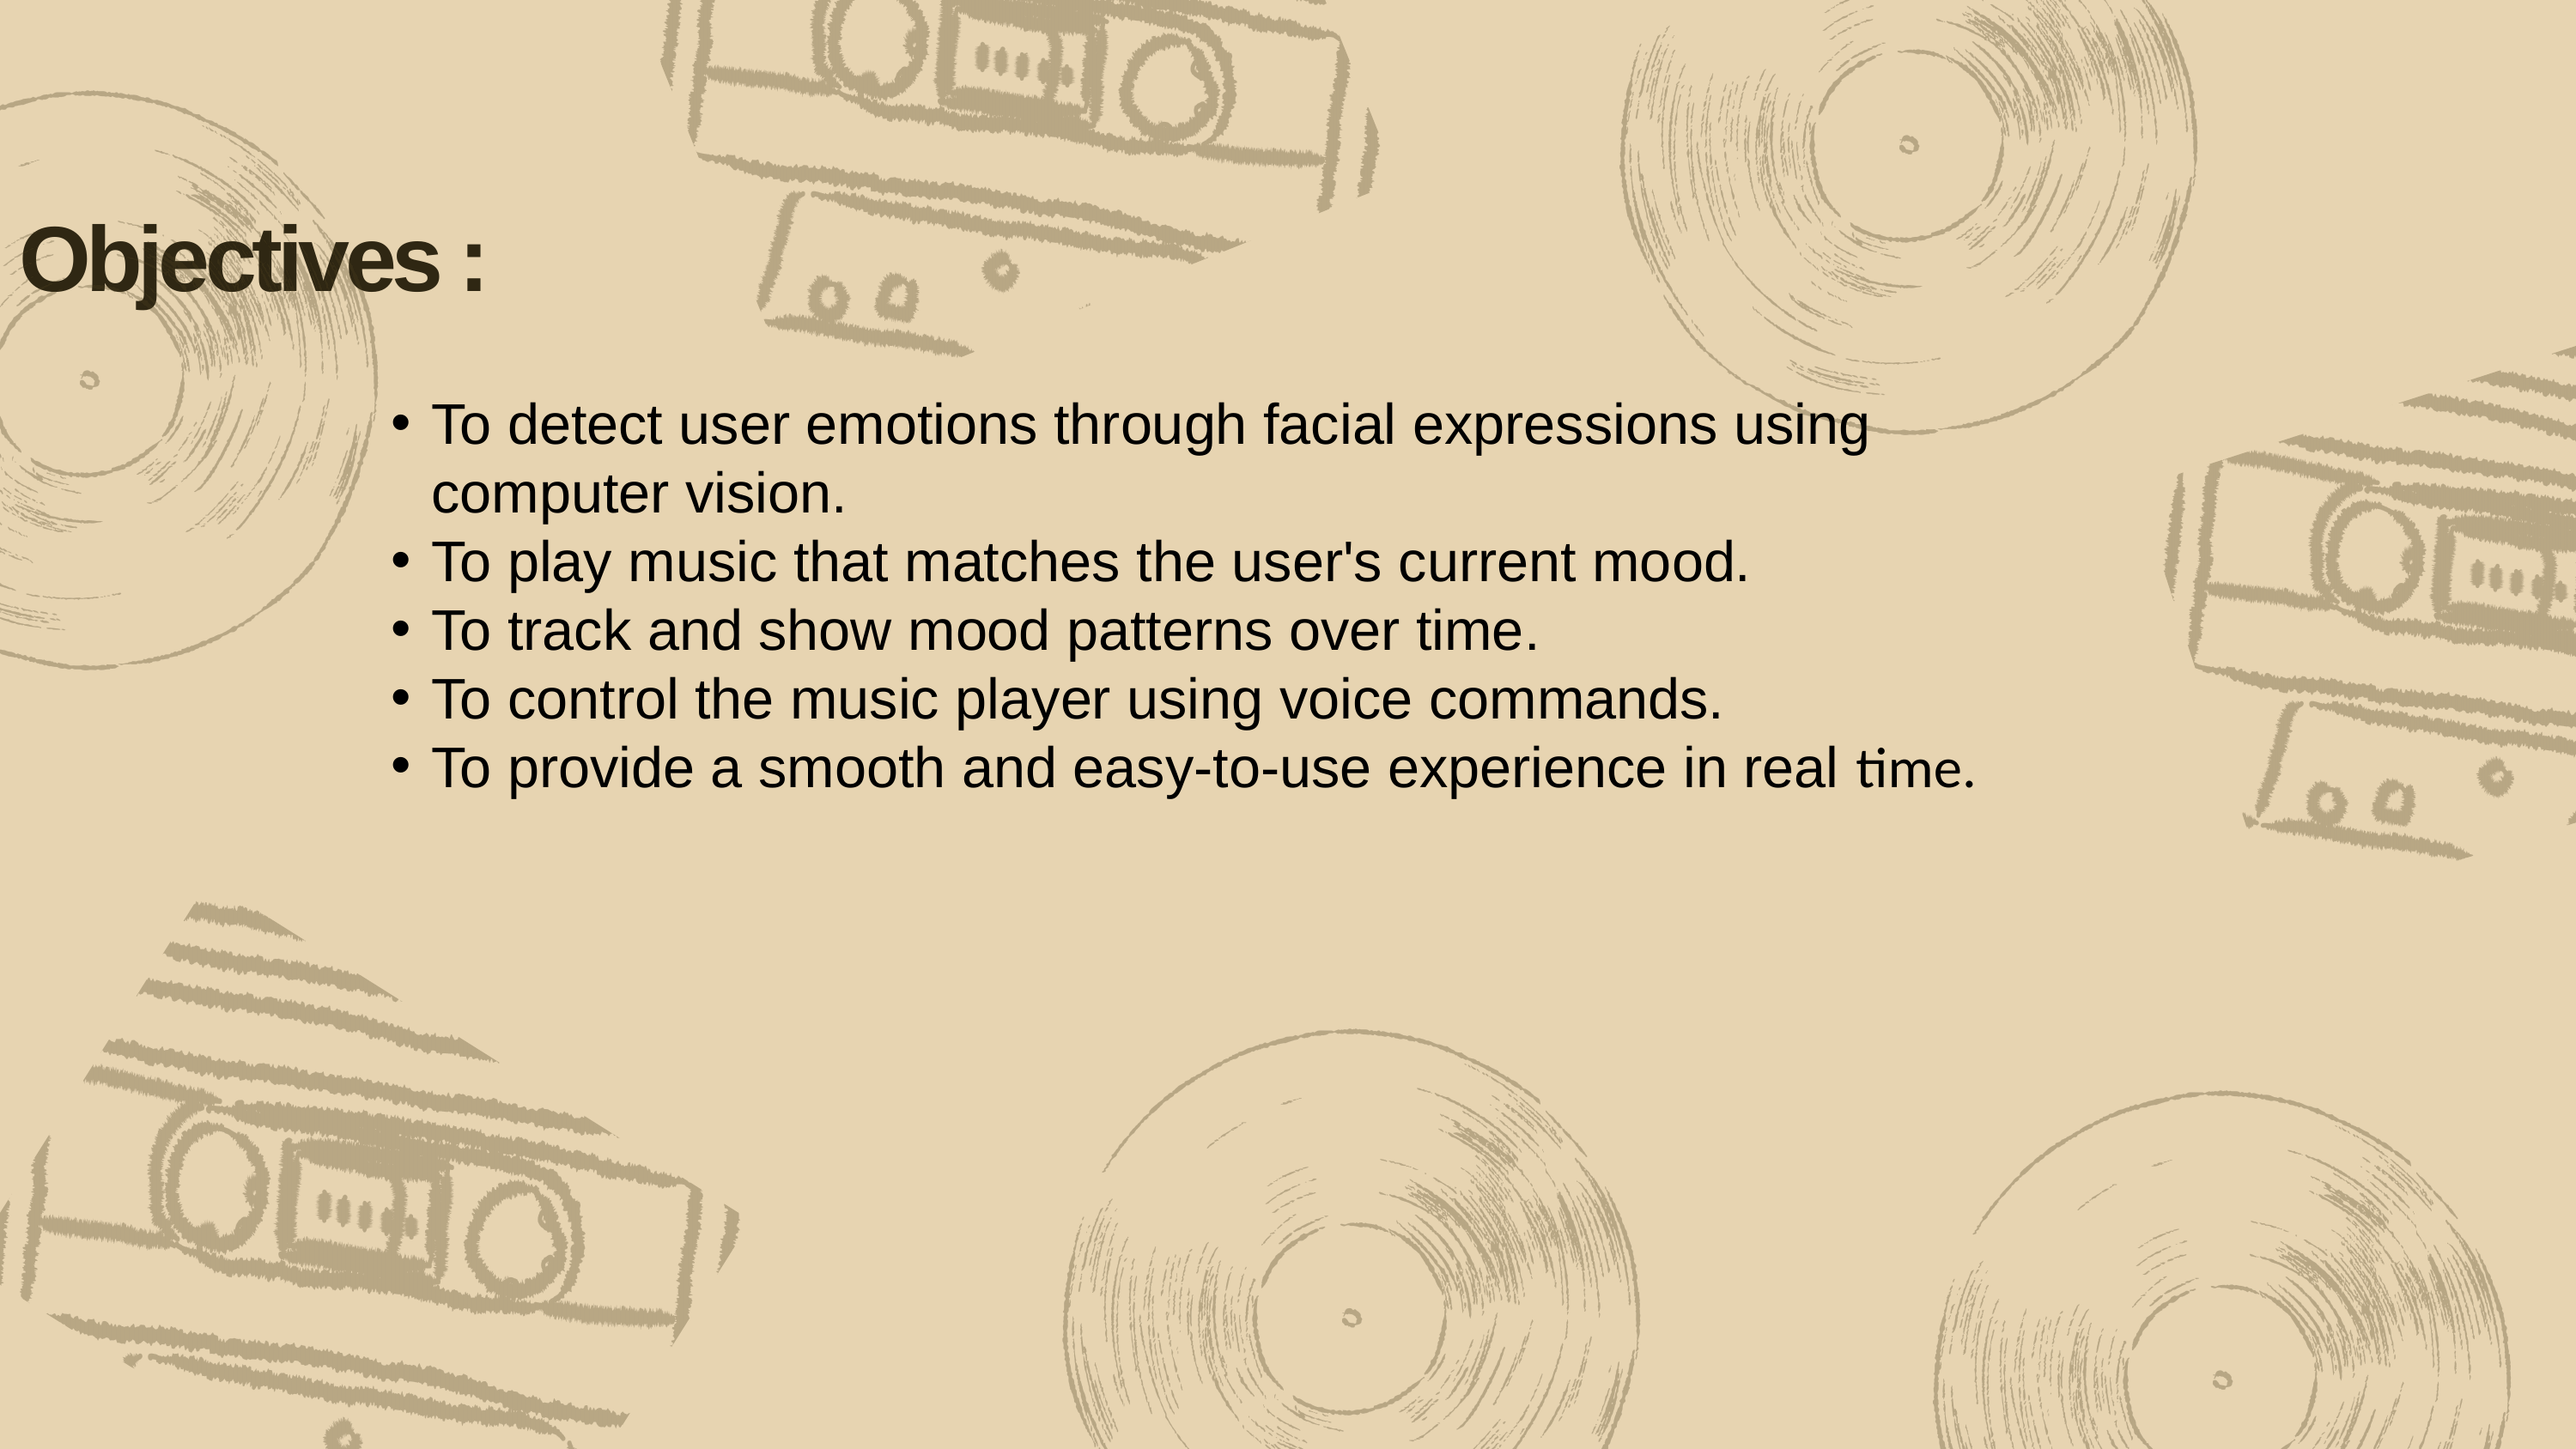

Objectives :

To detect user emotions through facial expressions using   computer vision.
To play music that matches the user's current mood.
To track and show mood patterns over time.
To control the music player using voice commands.
To provide a smooth and easy-to-use experience in real time.